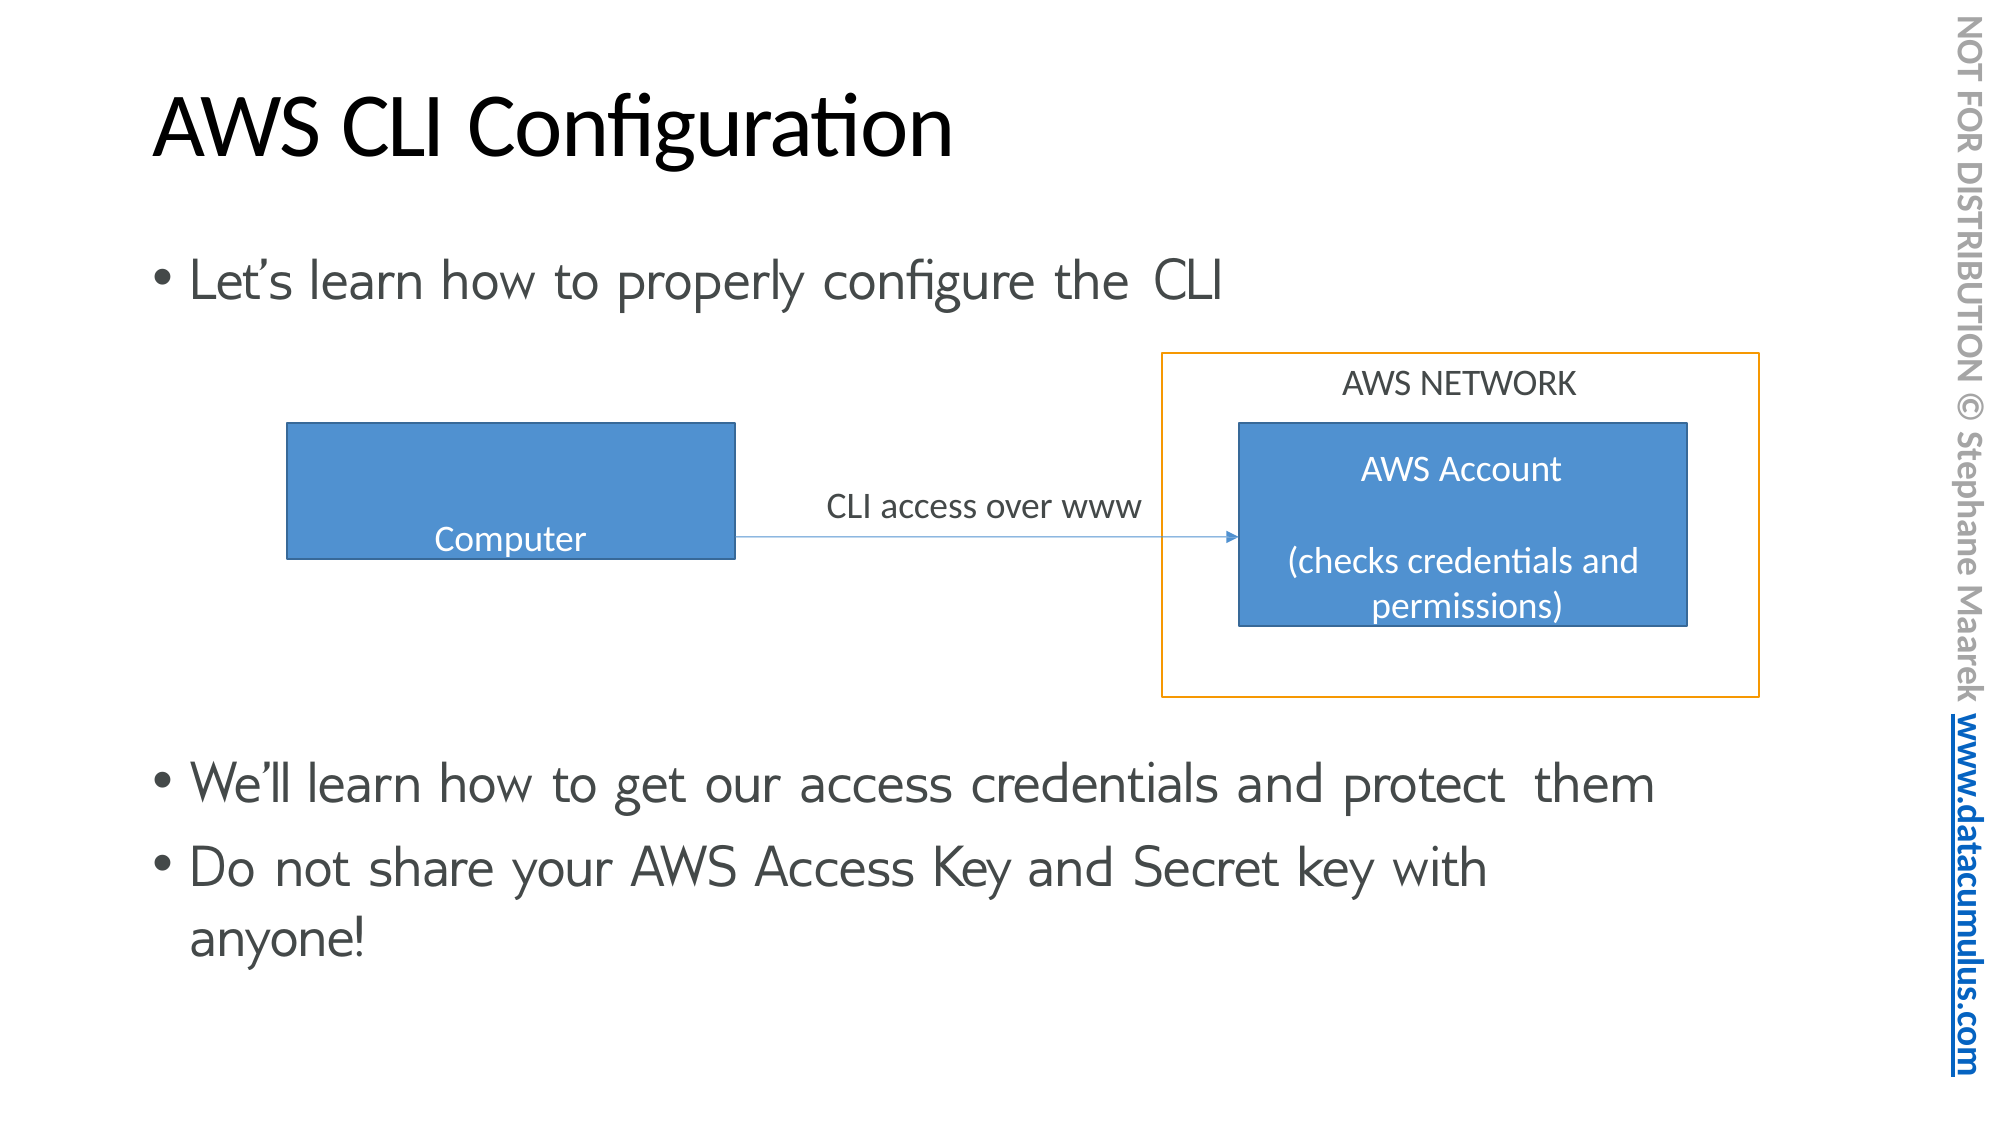

NOT FOR DISTRIBUTION © Stephane Maarek www.datacumulus.com
# AWS CLI Configuration
Let’s learn how to properly configure the CLI

AWS NETWORK

Computer
AWS Account

(checks credentials and  permissions)
CLI access over www

We’ll learn how to get our access credentials and protect them
Do not share your AWS Access Key and Secret key with anyone!
© Stephane Maarek